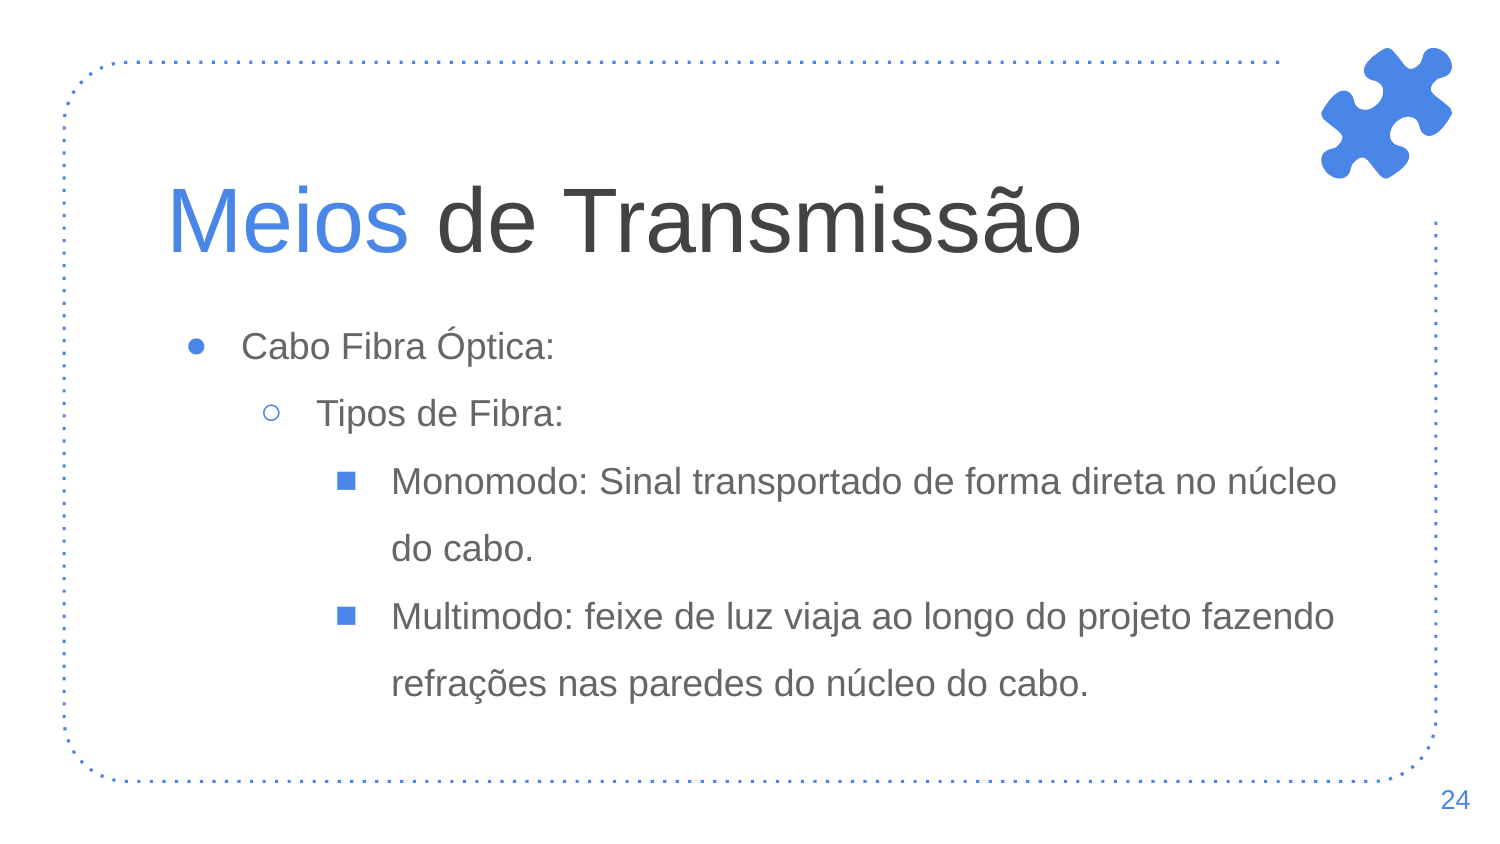

# Meios de Transmissão
Cabo Fibra Óptica:
Tipos de Fibra:
Monomodo: Sinal transportado de forma direta no núcleo do cabo.
Multimodo: feixe de luz viaja ao longo do projeto fazendo refrações nas paredes do núcleo do cabo.
24